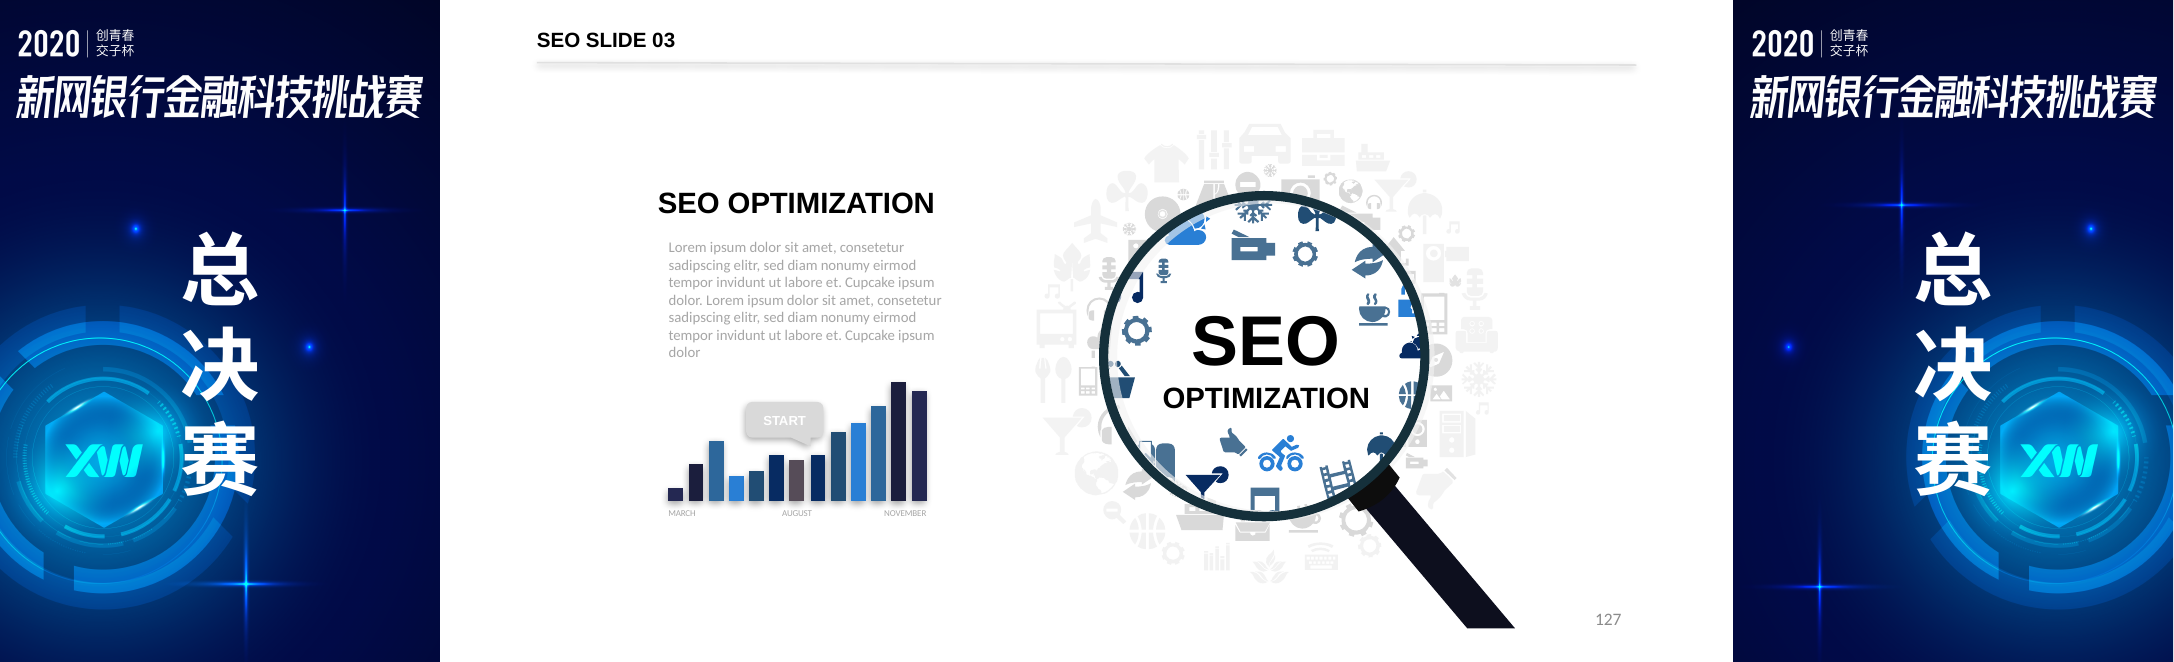

# SEO SLIDE 03

SEO OPTIMIZATION

Lorem ipsum dolor sit amet, consetetur sadipscing elitr, sed diam nonumy eirmod tempor invidunt ut labore et. Cupcake ipsum dolor. Lorem ipsum dolor sit amet, consetetur sadipscing elitr, sed diam nonumy eirmod tempor invidunt ut labore et. Cupcake ipsum dolor
SEO
OPTIMIZATION
START

NOVEMBER
AUGUST
MARCH
127